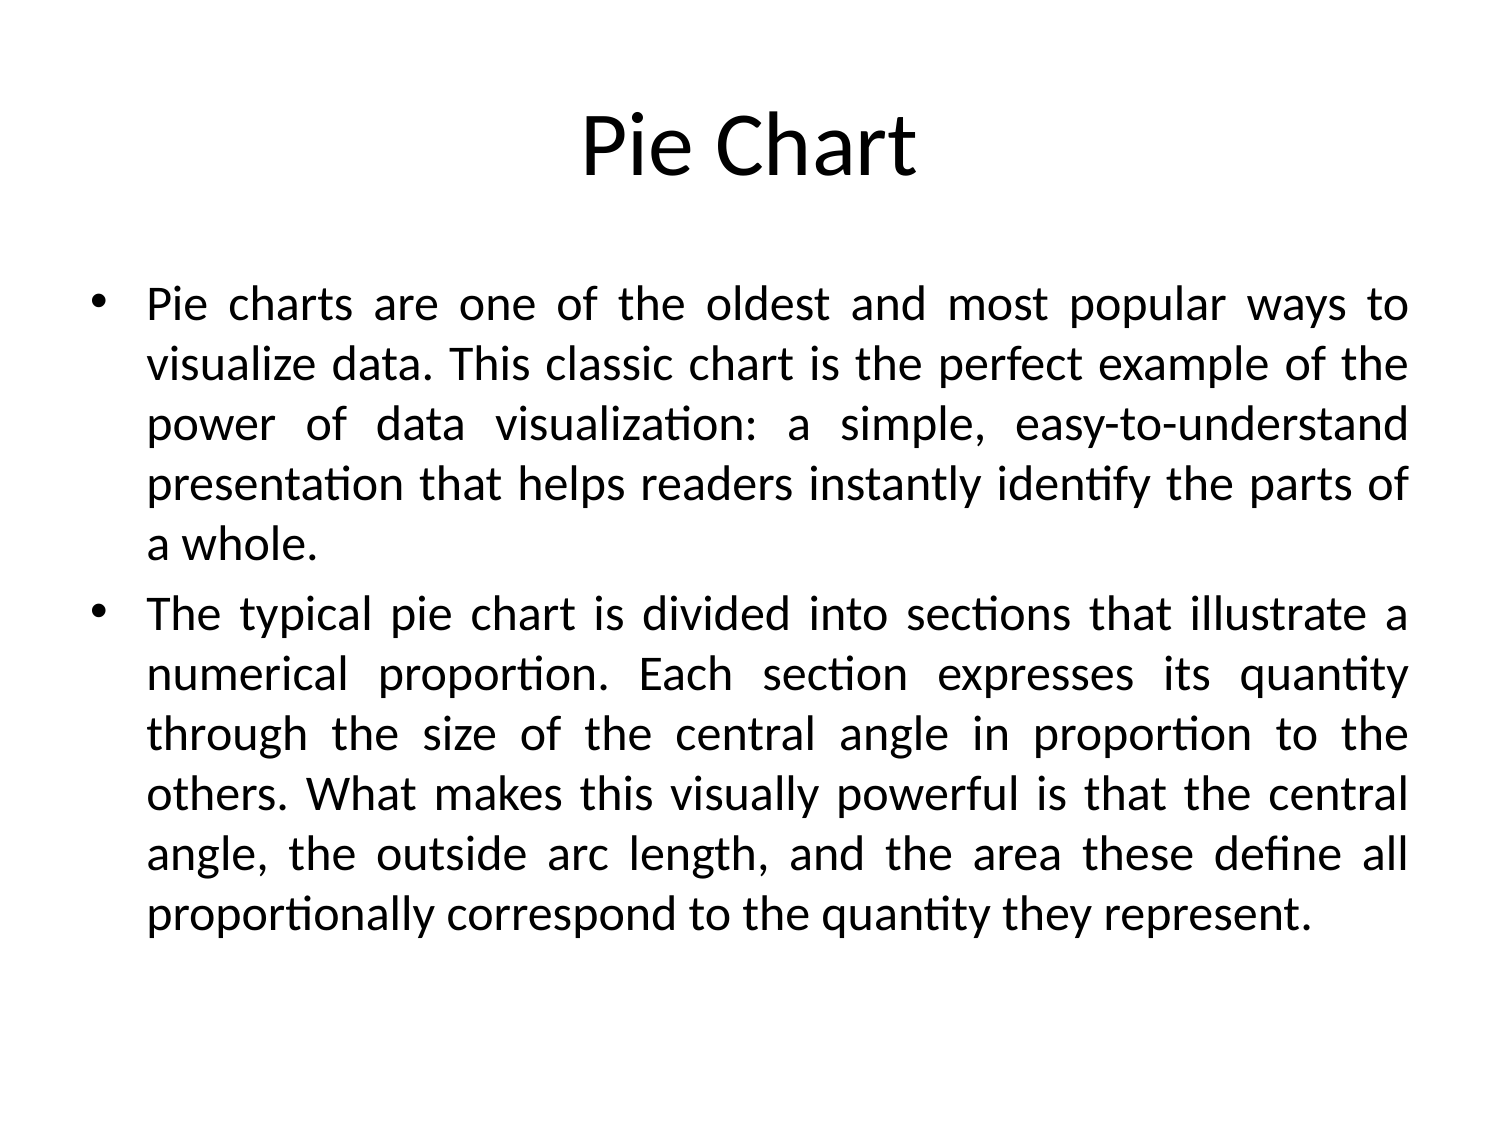

# Pie Chart
Pie charts are one of the oldest and most popular ways to visualize data. This classic chart is the perfect example of the power of data visualization: a simple, easy-to-understand presentation that helps readers instantly identify the parts of a whole.
The typical pie chart is divided into sections that illustrate a numerical proportion. Each section expresses its quantity through the size of the central angle in proportion to the others. What makes this visually powerful is that the central angle, the outside arc length, and the area these define all proportionally correspond to the quantity they represent.